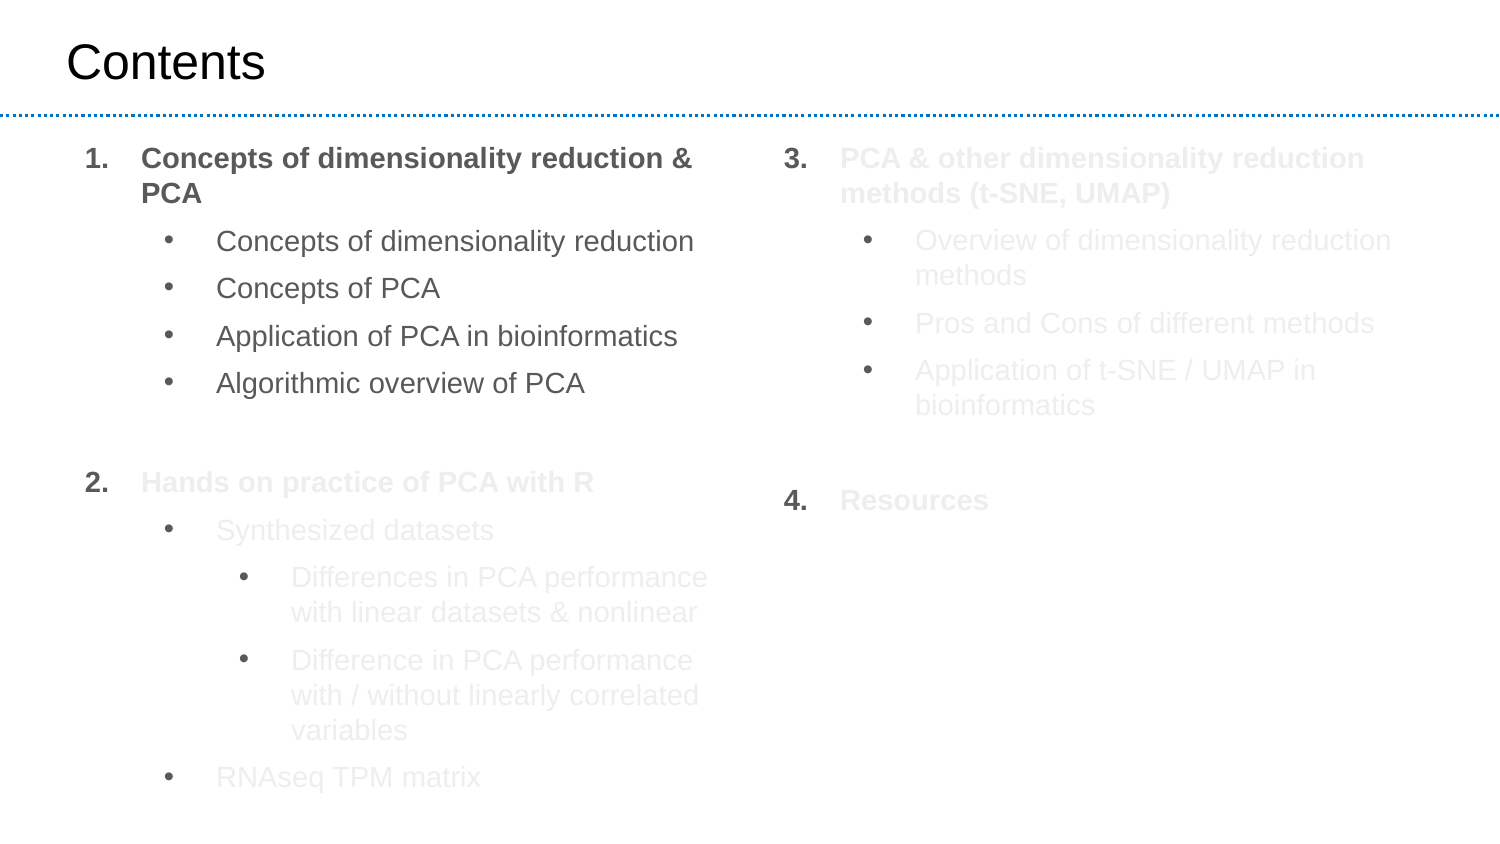

# Contents
PCA & other dimensionality reduction methods (t-SNE, UMAP)
Overview of dimensionality reduction methods
Pros and Cons of different methods
Application of t-SNE / UMAP in bioinformatics

Resources
Concepts of dimensionality reduction & PCA
Concepts of dimensionality reduction
Concepts of PCA
Application of PCA in bioinformatics
Algorithmic overview of PCA

Hands on practice of PCA with R
Synthesized datasets
Differences in PCA performance with linear datasets & nonlinear
Difference in PCA performance with / without linearly correlated variables
RNAseq TPM matrix